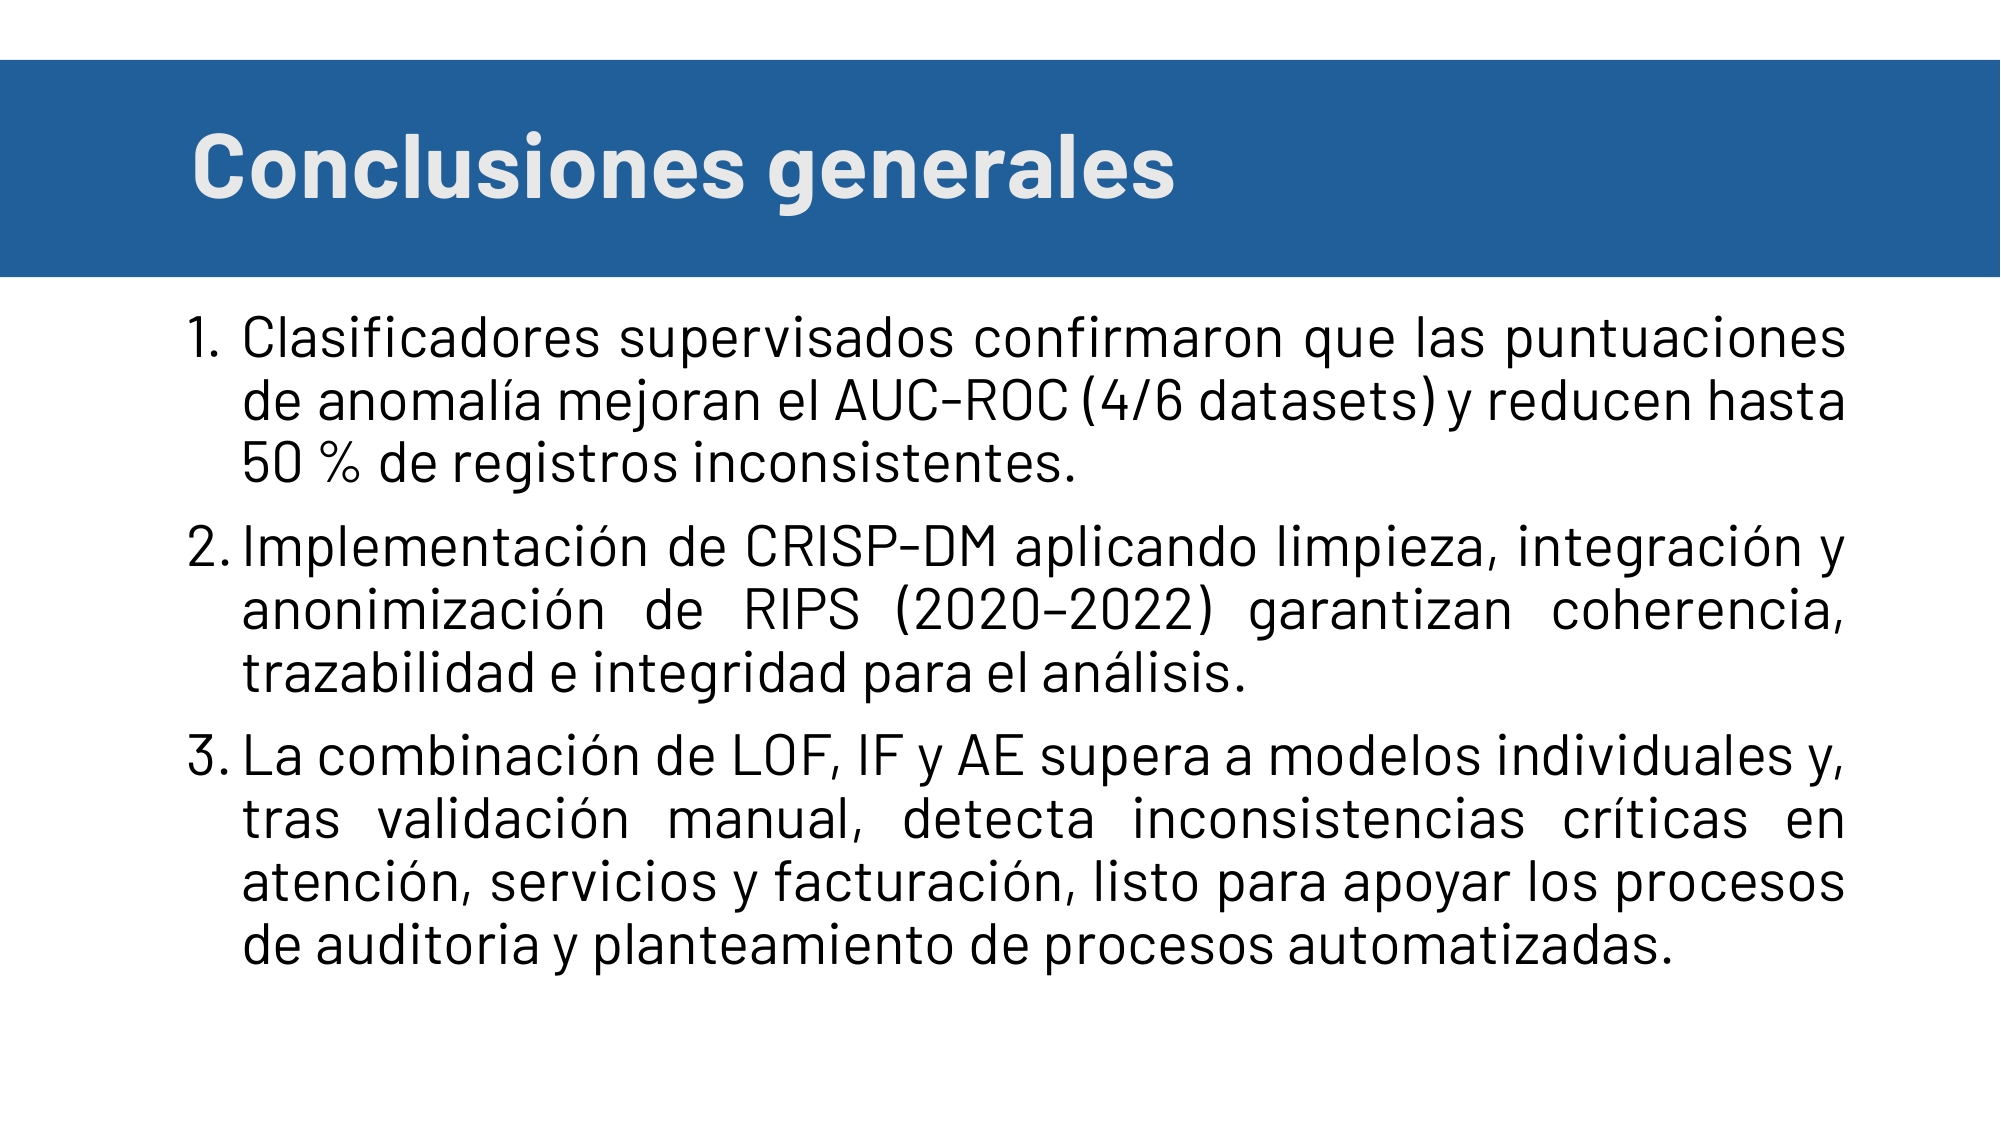

Conclusiones generales
Clasificadores supervisados confirmaron que las puntuaciones de anomalía mejoran el AUC-ROC (4/6 datasets) y reducen hasta 50 % de registros inconsistentes.
Implementación de CRISP-DM aplicando limpieza, integración y anonimización de RIPS (2020–2022) garantizan coherencia, trazabilidad e integridad para el análisis.
La combinación de LOF, IF y AE supera a modelos individuales y, tras validación manual, detecta inconsistencias críticas en atención, servicios y facturación, listo para apoyar los procesos de auditoria y planteamiento de procesos automatizadas.